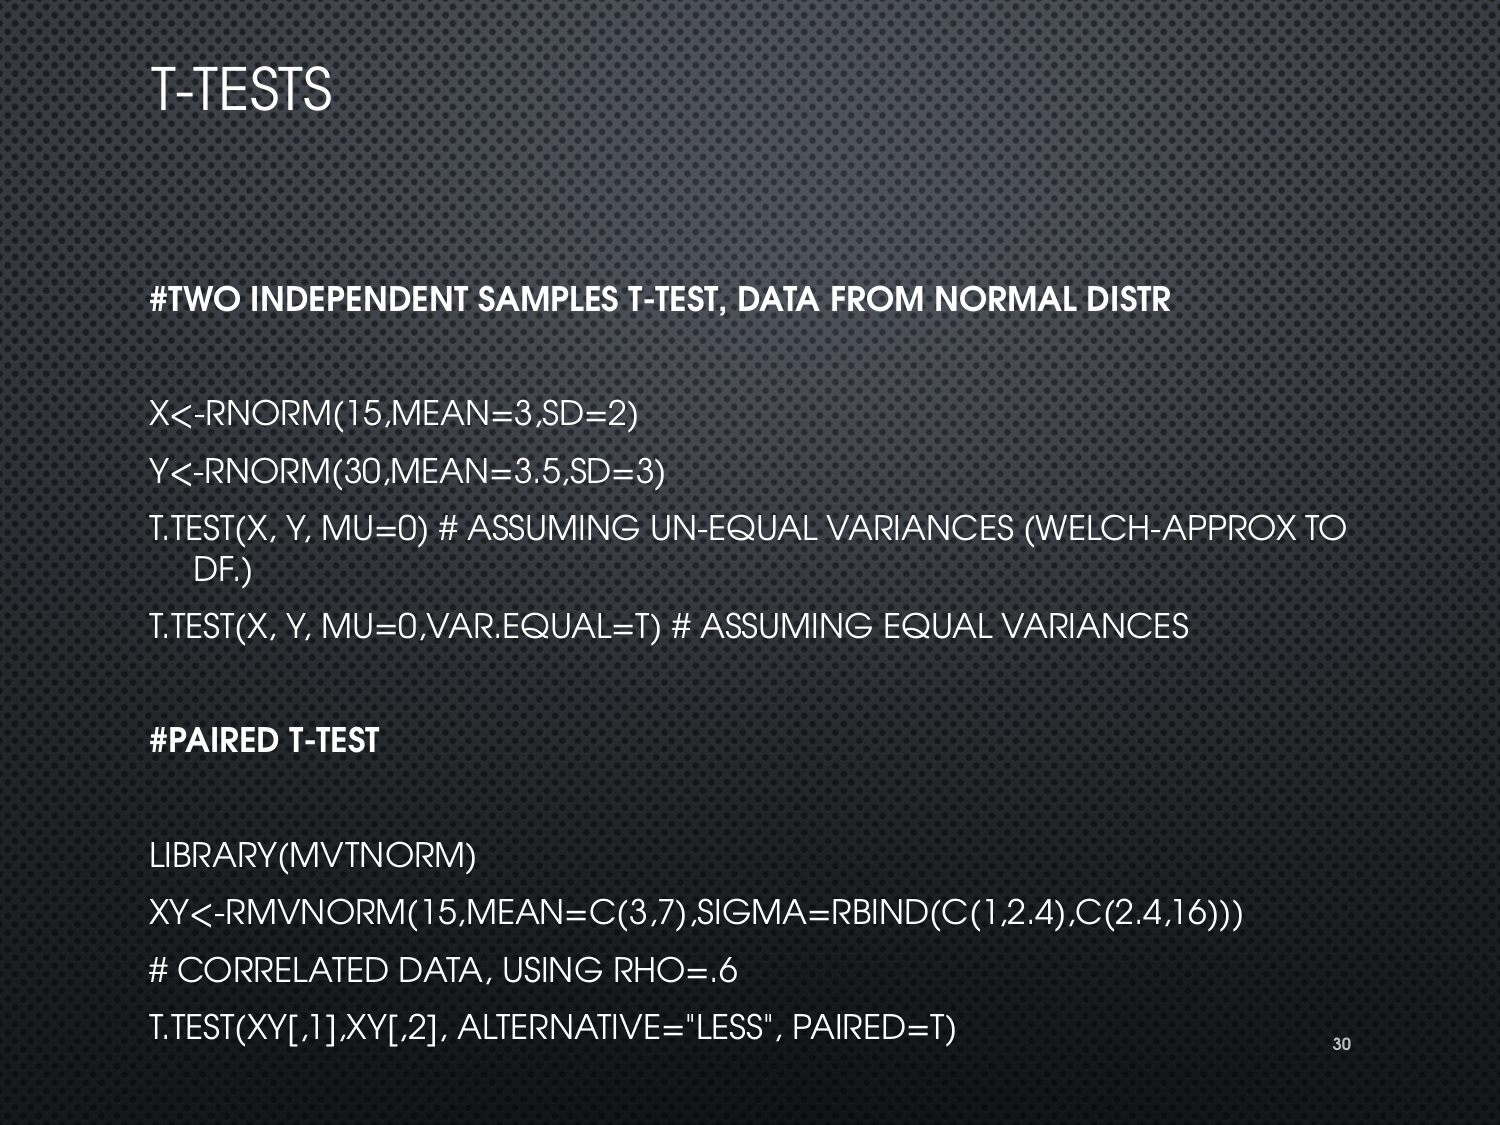

# t-tests

#Two independent samples t-test, data from normal distr

x<-rnorm(15,mean=3,sd=2)
y<-rnorm(30,mean=3.5,sd=3)
t.test(x, y, mu=0) # assuming un-equal variances (Welch-approx to df.)
t.test(x, y, mu=0,var.equal=T) # assuming equal variances

#Paired t-test

library(mvtnorm)
xy<-rmvnorm(15,mean=c(3,7),sigma=rbind(c(1,2.4),c(2.4,16)))
# correlated data, using rho=.6
t.test(xy[,1],xy[,2], alternative="less", paired=T)

30